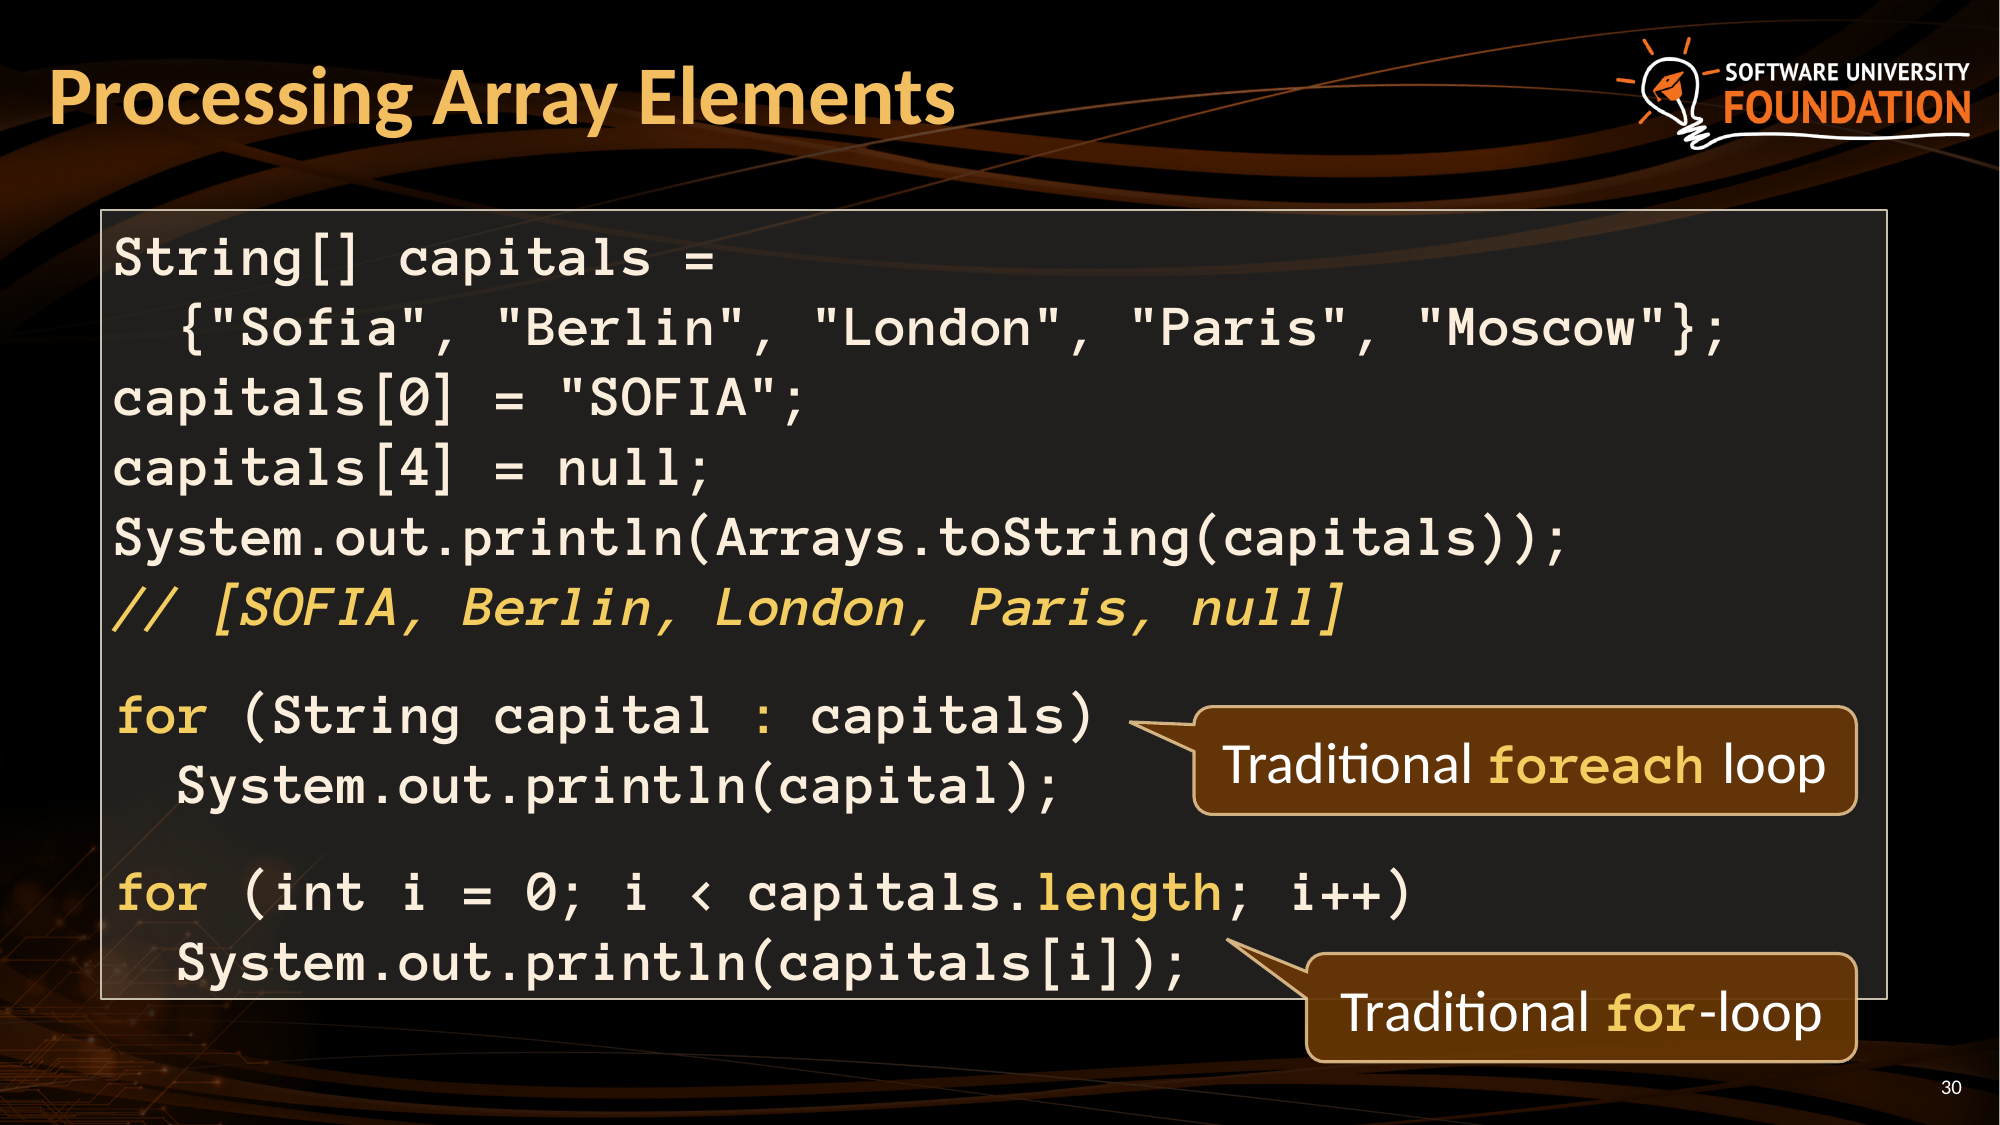

# Processing Array Elements
String[] capitals =
  {"Sofia", "Berlin", "London", "Paris", "Moscow"};
capitals[0] = "SOFIA";
capitals[4] = null;
System.out.println(Arrays.toString(capitals));
// [SOFIA, Berlin, London, Paris, null]
for (String capital : capitals)
  System.out.println(capital);
for (int i = 0; i < capitals.length; i++)
  System.out.println(capitals[i]);
Traditional foreach loop
Traditional for-loop
30